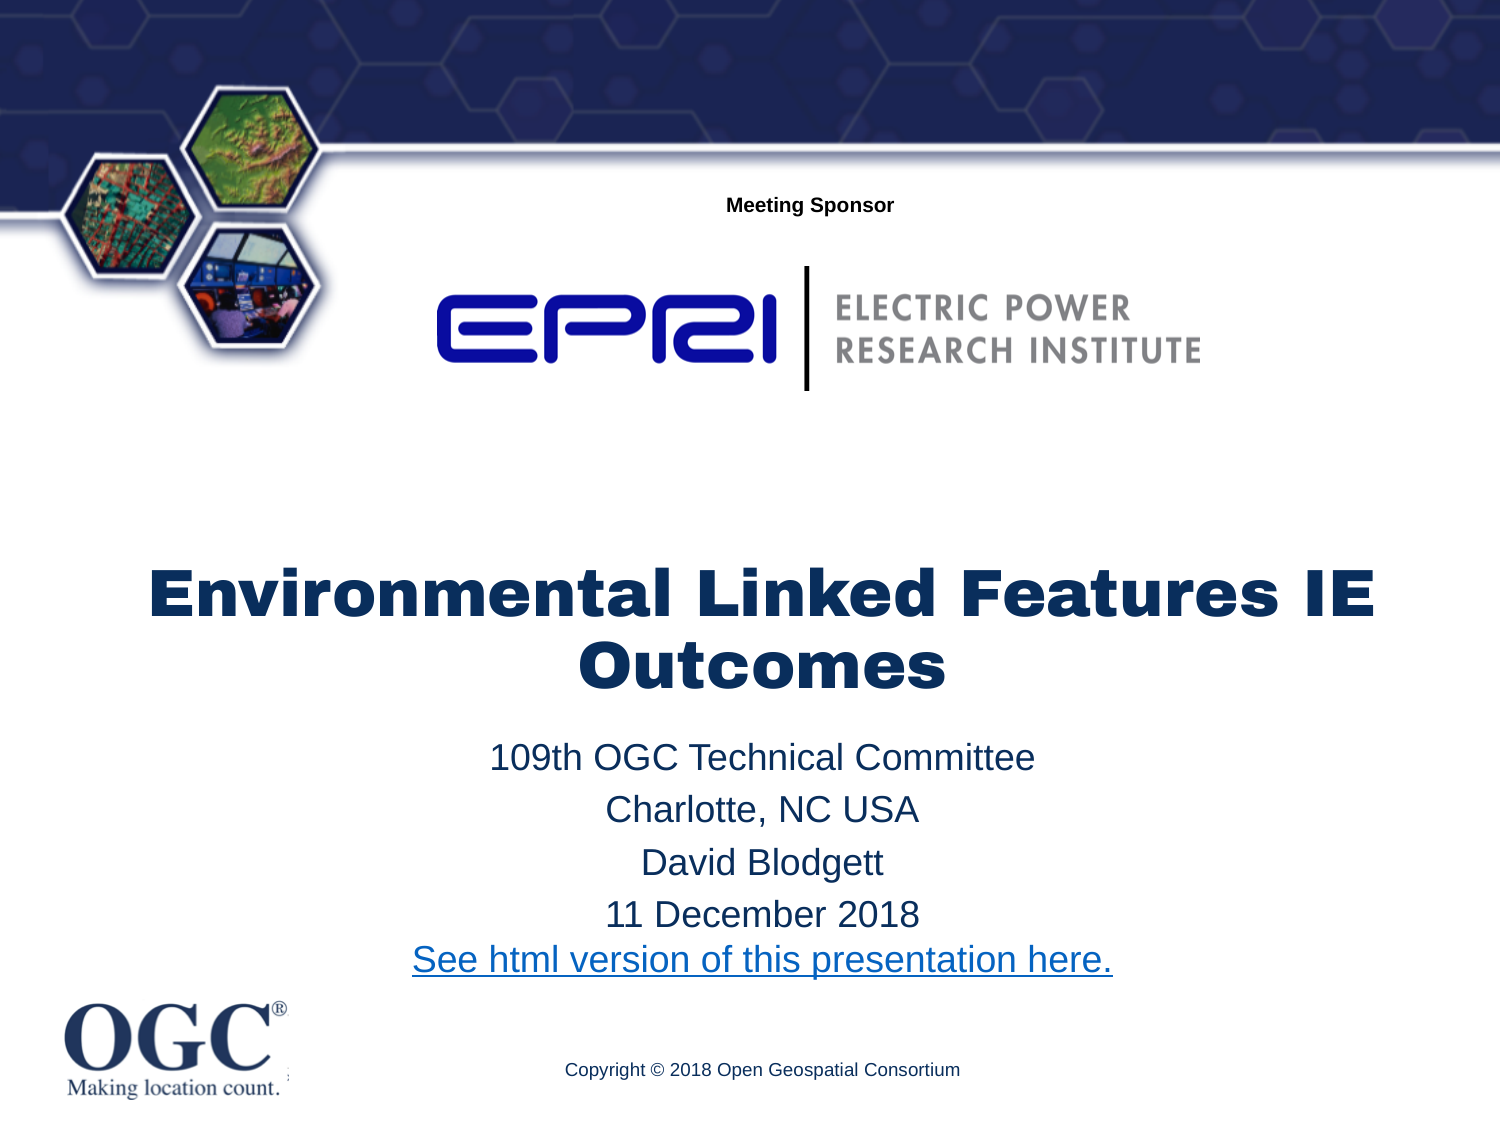

# Environmental Linked Features IE Outcomes
109th OGC Technical Committee
Charlotte, NC USA
David Blodgett
11 December 2018
See html version of this presentation here.
Copyright © 2018 Open Geospatial Consortium